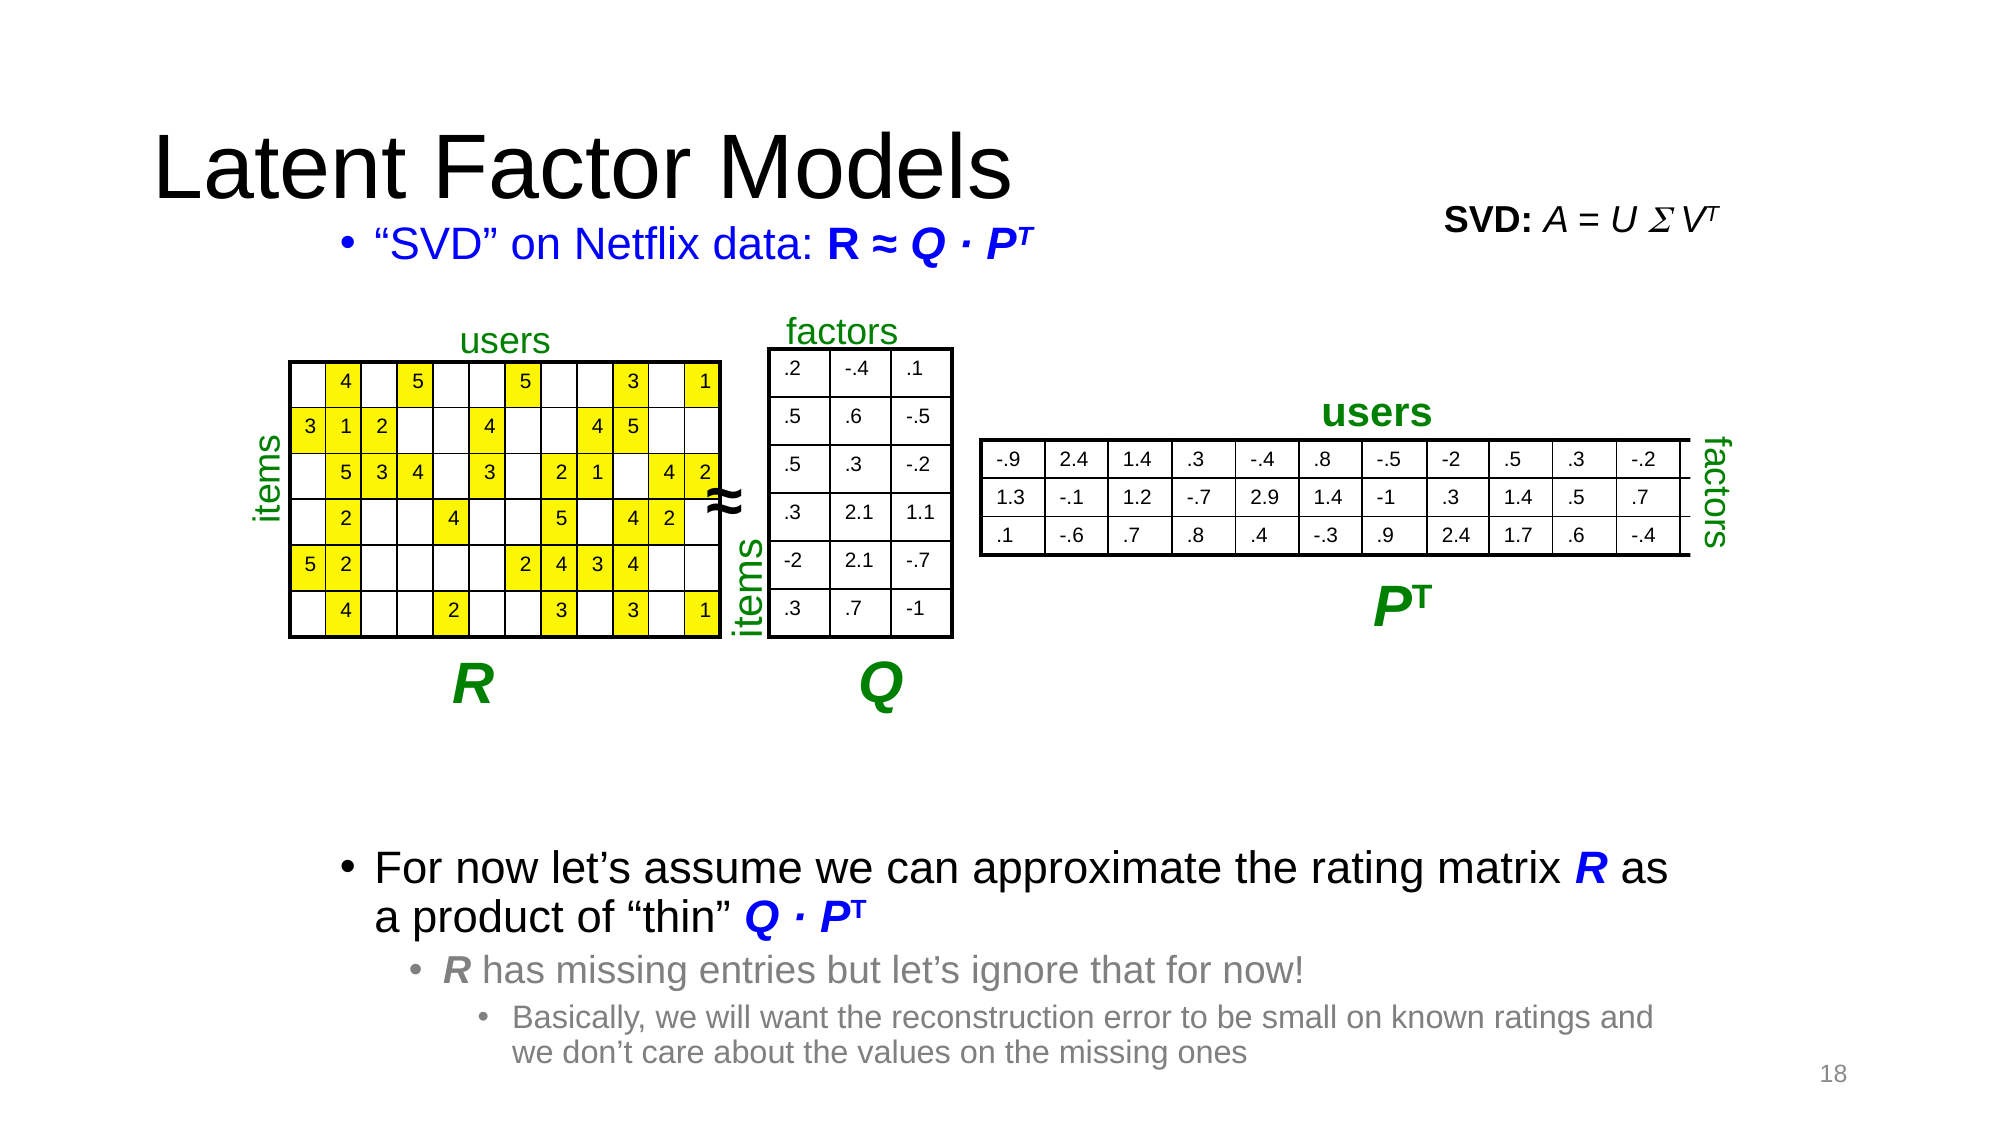

# Latent Factor Models
SVD: A = U Σ VT
“SVD” on Netflix data: R ≈ Q · PT

For now let’s assume we can approximate the rating matrix R as a product of “thin” Q · PT
R has missing entries but let’s ignore that for now!
Basically, we will want the reconstruction error to be small on known ratings and we don’t care about the values on the missing ones
factors
users
| .2 | -.4 | .1 |
| --- | --- | --- |
| .5 | .6 | -.5 |
| .5 | .3 | -.2 |
| .3 | 2.1 | 1.1 |
| -2 | 2.1 | -.7 |
| .3 | .7 | -1 |
|  | 4 |  | 5 |  |  | 5 |  |  | 3 |  | 1 |
| --- | --- | --- | --- | --- | --- | --- | --- | --- | --- | --- | --- |
| 3 | 1 | 2 |  |  | 4 |  |  | 4 | 5 |  |  |
|  | 5 | 3 | 4 |  | 3 |  | 2 | 1 |  | 4 | 2 |
|  | 2 |  |  | 4 |  |  | 5 |  | 4 | 2 |  |
| 5 | 2 |  |  |  |  | 2 | 4 | 3 | 4 |  |  |
|  | 4 |  |  | 2 |  |  | 3 |  | 3 |  | 1 |
users
| -.9 | 2.4 | 1.4 | .3 | -.4 | .8 | -.5 | -2 | .5 | .3 | -.2 | 1.1 |
| --- | --- | --- | --- | --- | --- | --- | --- | --- | --- | --- | --- |
| 1.3 | -.1 | 1.2 | -.7 | 2.9 | 1.4 | -1 | .3 | 1.4 | .5 | .7 | -.8 |
| .1 | -.6 | .7 | .8 | .4 | -.3 | .9 | 2.4 | 1.7 | .6 | -.4 | 2.1 |
items
≈
factors
items
PT
Q
R
18